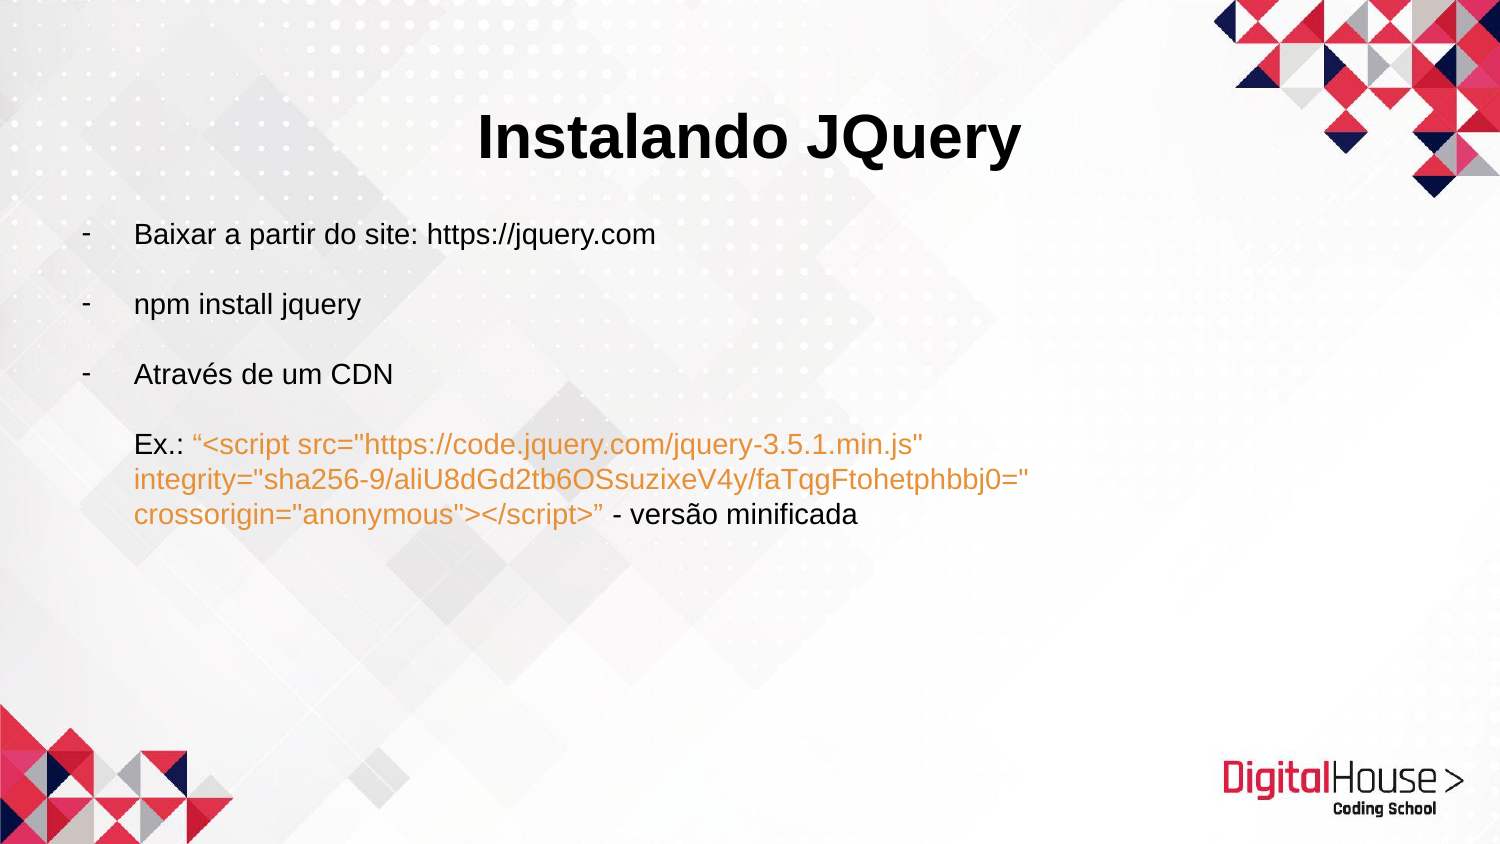

# Instalando JQuery
Baixar a partir do site: https://jquery.com

npm install jquery

Através de um CDN

Ex.: “<script src="https://code.jquery.com/jquery-3.5.1.min.js" integrity="sha256-9/aliU8dGd2tb6OSsuzixeV4y/faTqgFtohetphbbj0=" crossorigin="anonymous"></script>” - versão minificada